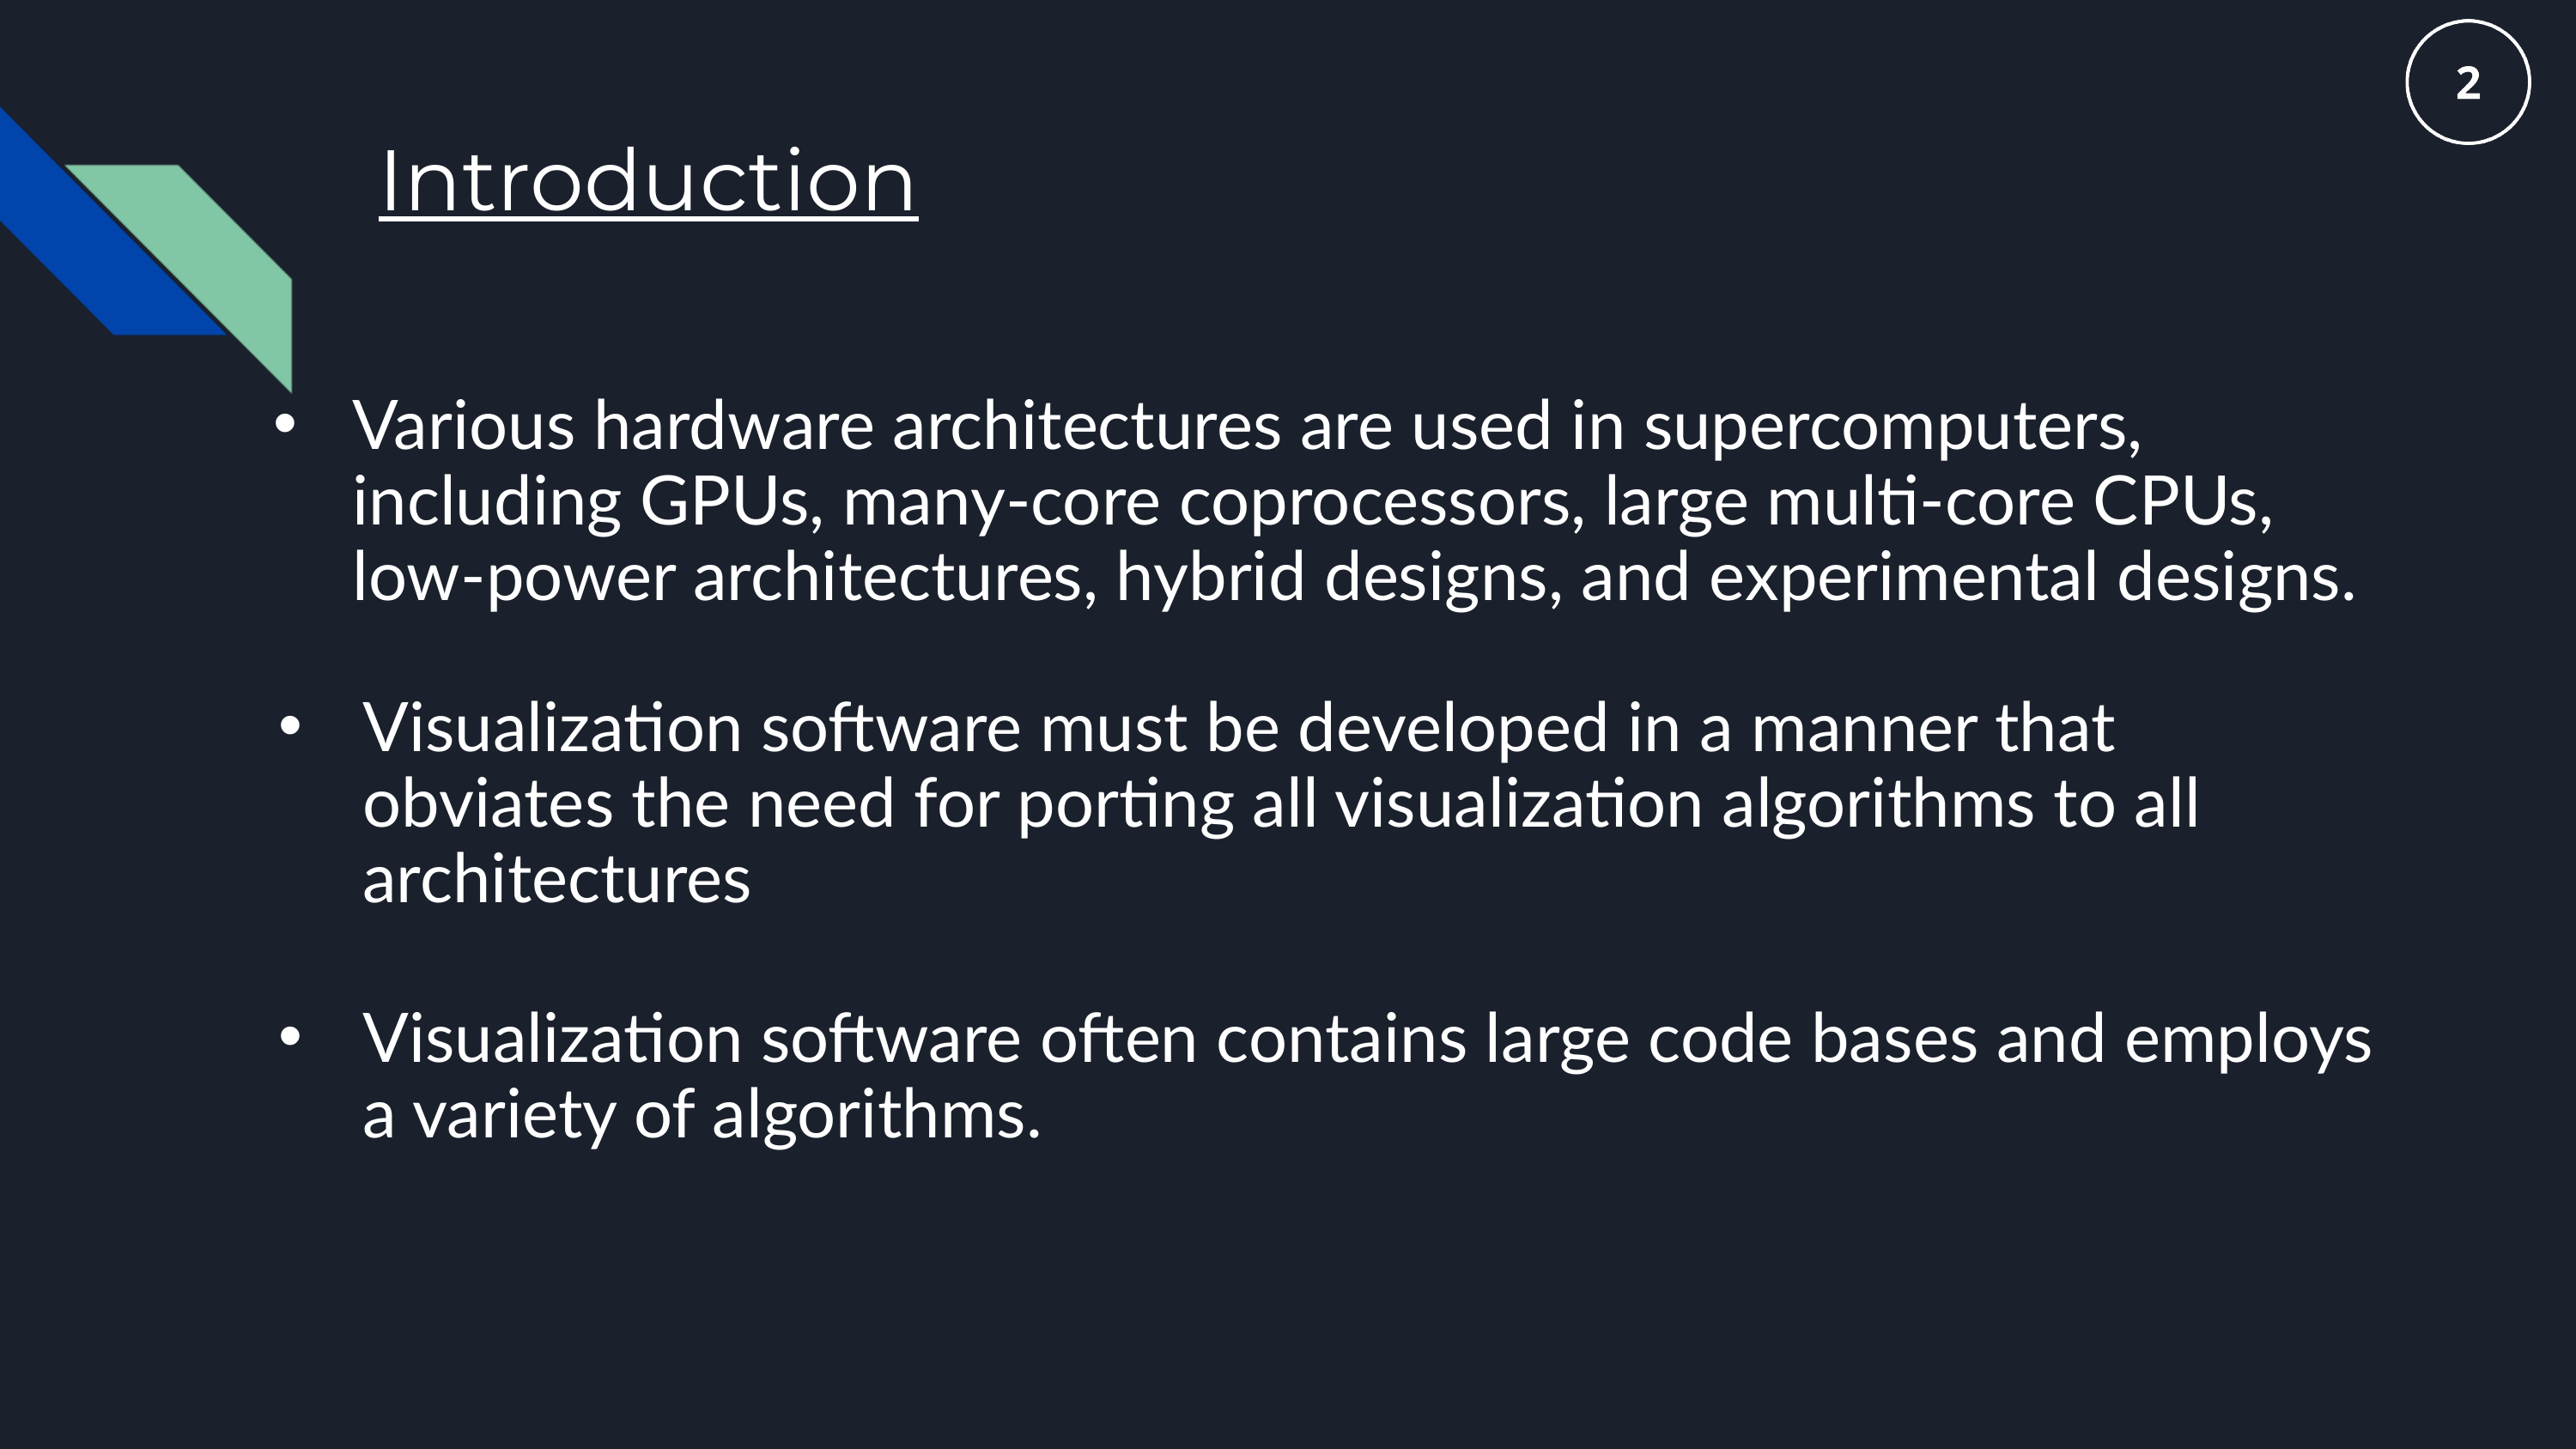

Introduction

Various hardware architectures are used in supercomputers, including GPUs, many-core coprocessors, large multi-core CPUs, low-power architectures, hybrid designs, and experimental designs.

Visualization software must be developed in a manner that obviates the need for porting all visualization algorithms to all architectures

Visualization software often contains large code bases and employs a variety of algorithms.